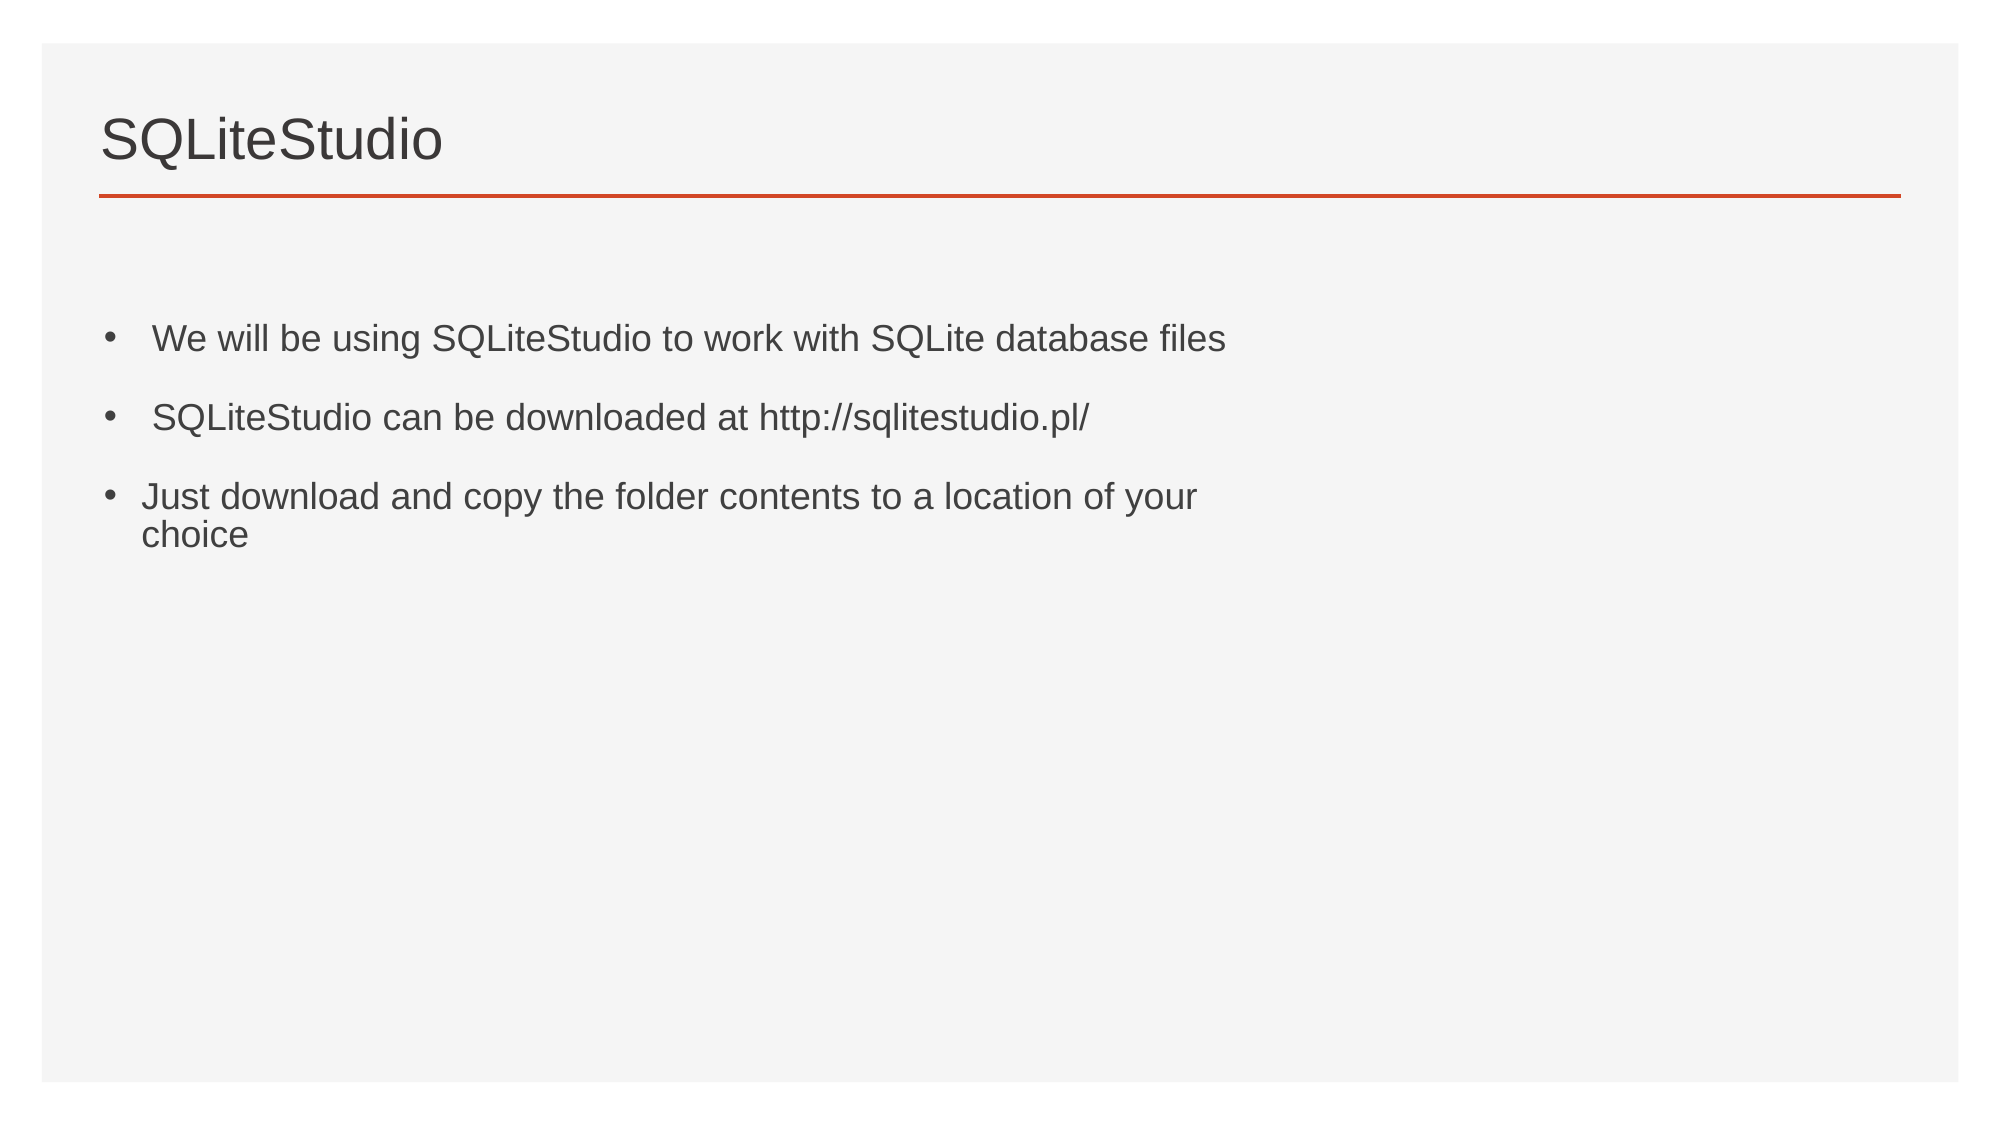

# SQLiteStudio

 We will be using SQLiteStudio to work with SQLite database files
 SQLiteStudio can be downloaded at http://sqlitestudio.pl/
Just download and copy the folder contents to a location of your choice